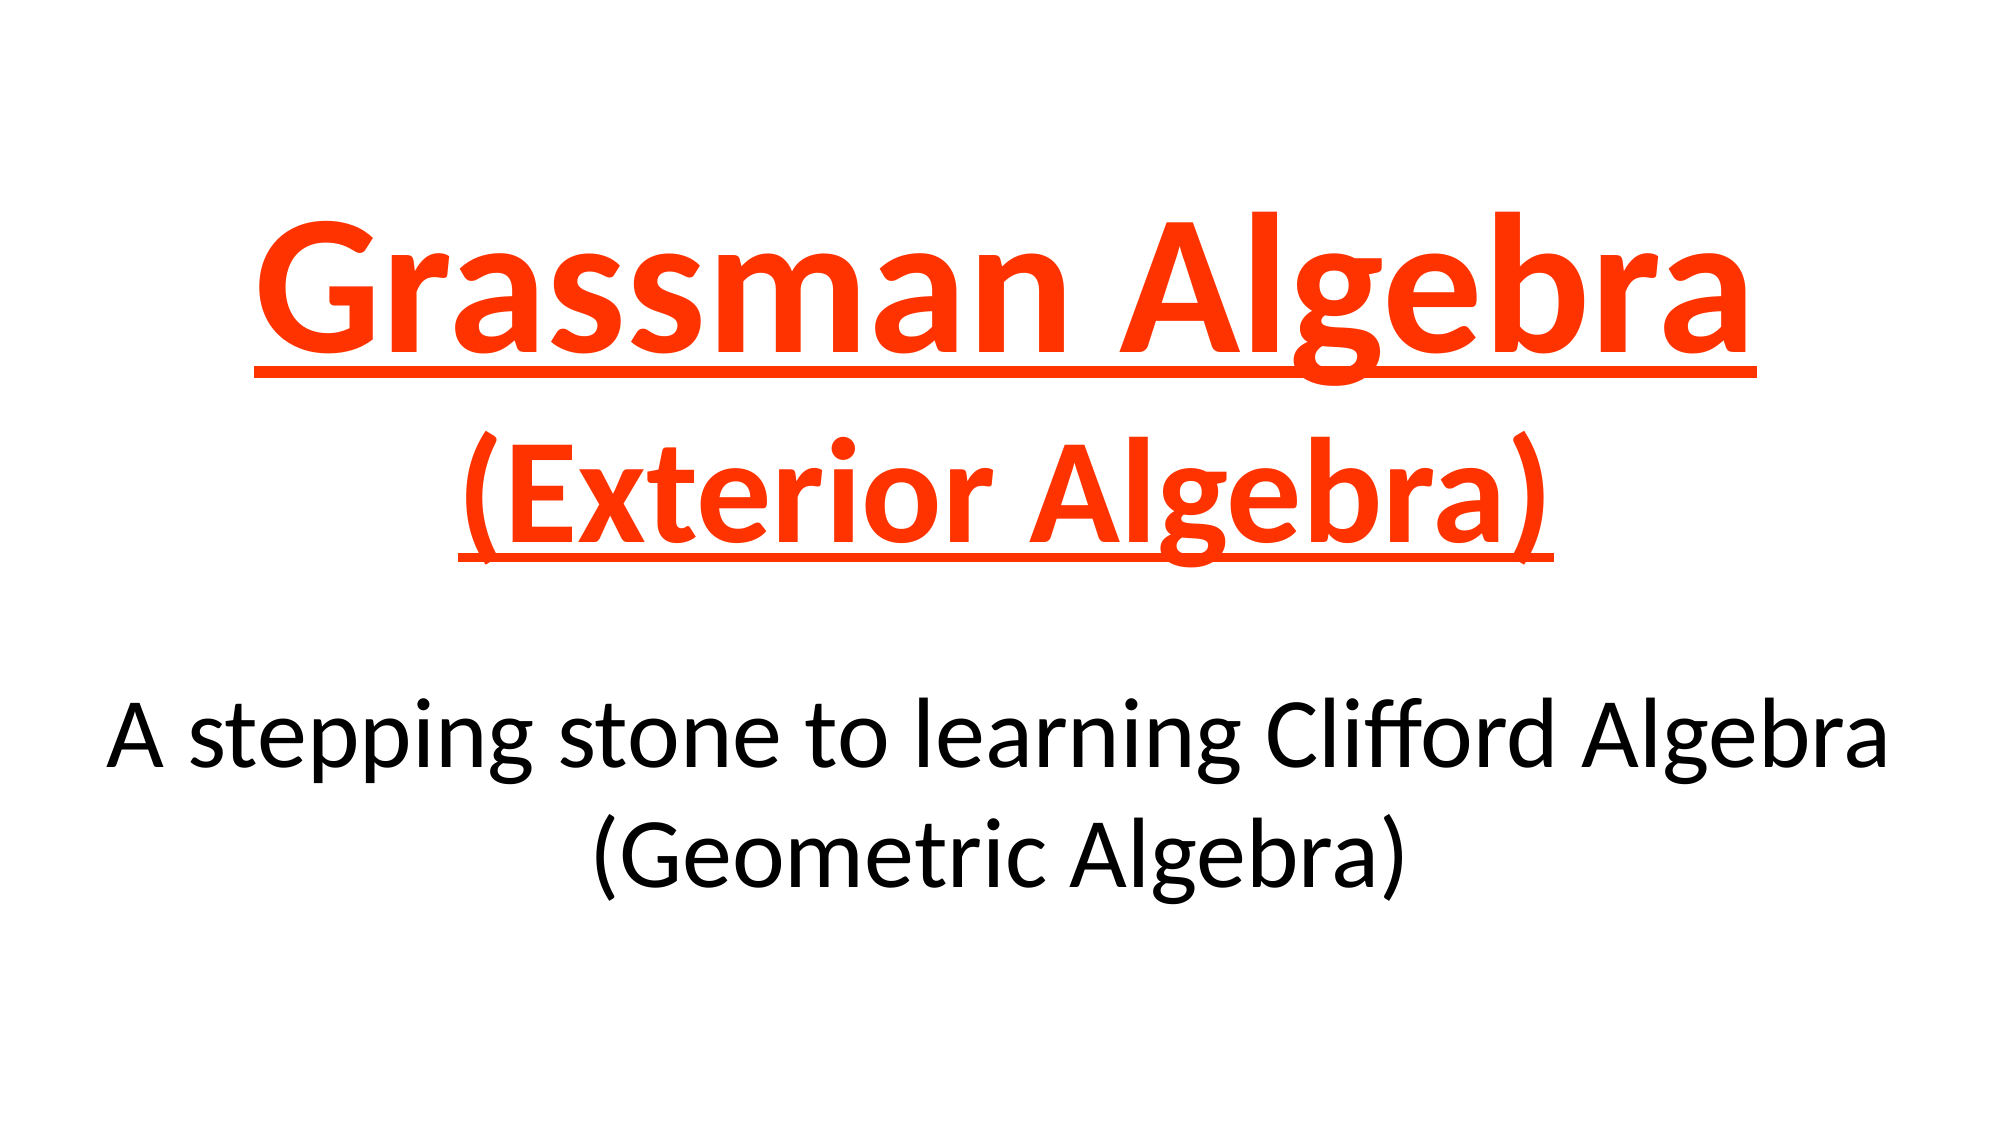

Grassman Algebra (Exterior Algebra)
A stepping stone to learning Clifford Algebra (Geometric Algebra)